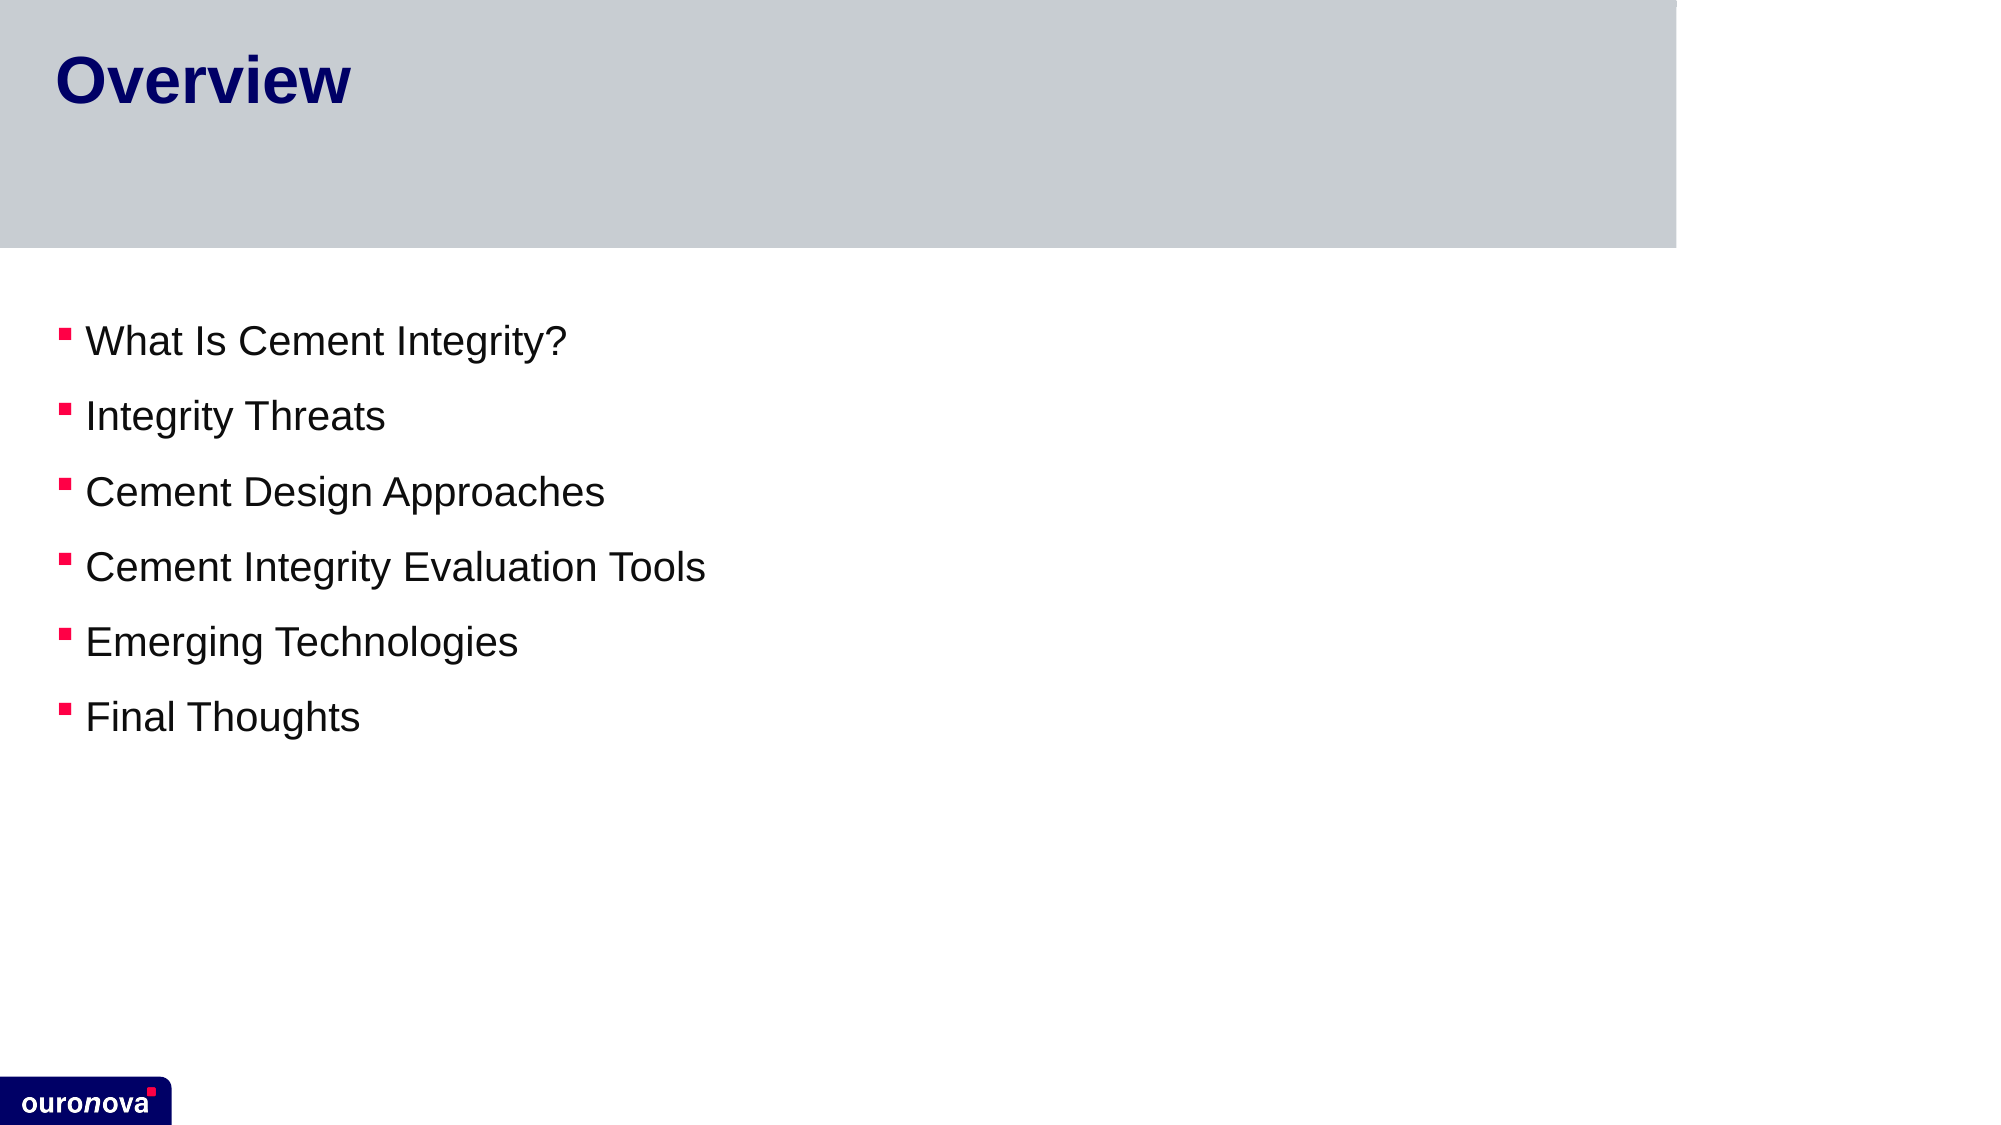

# Overview
What Is Cement Integrity?
Integrity Threats
Cement Design Approaches
Cement Integrity Evaluation Tools
Emerging Technologies
Final Thoughts